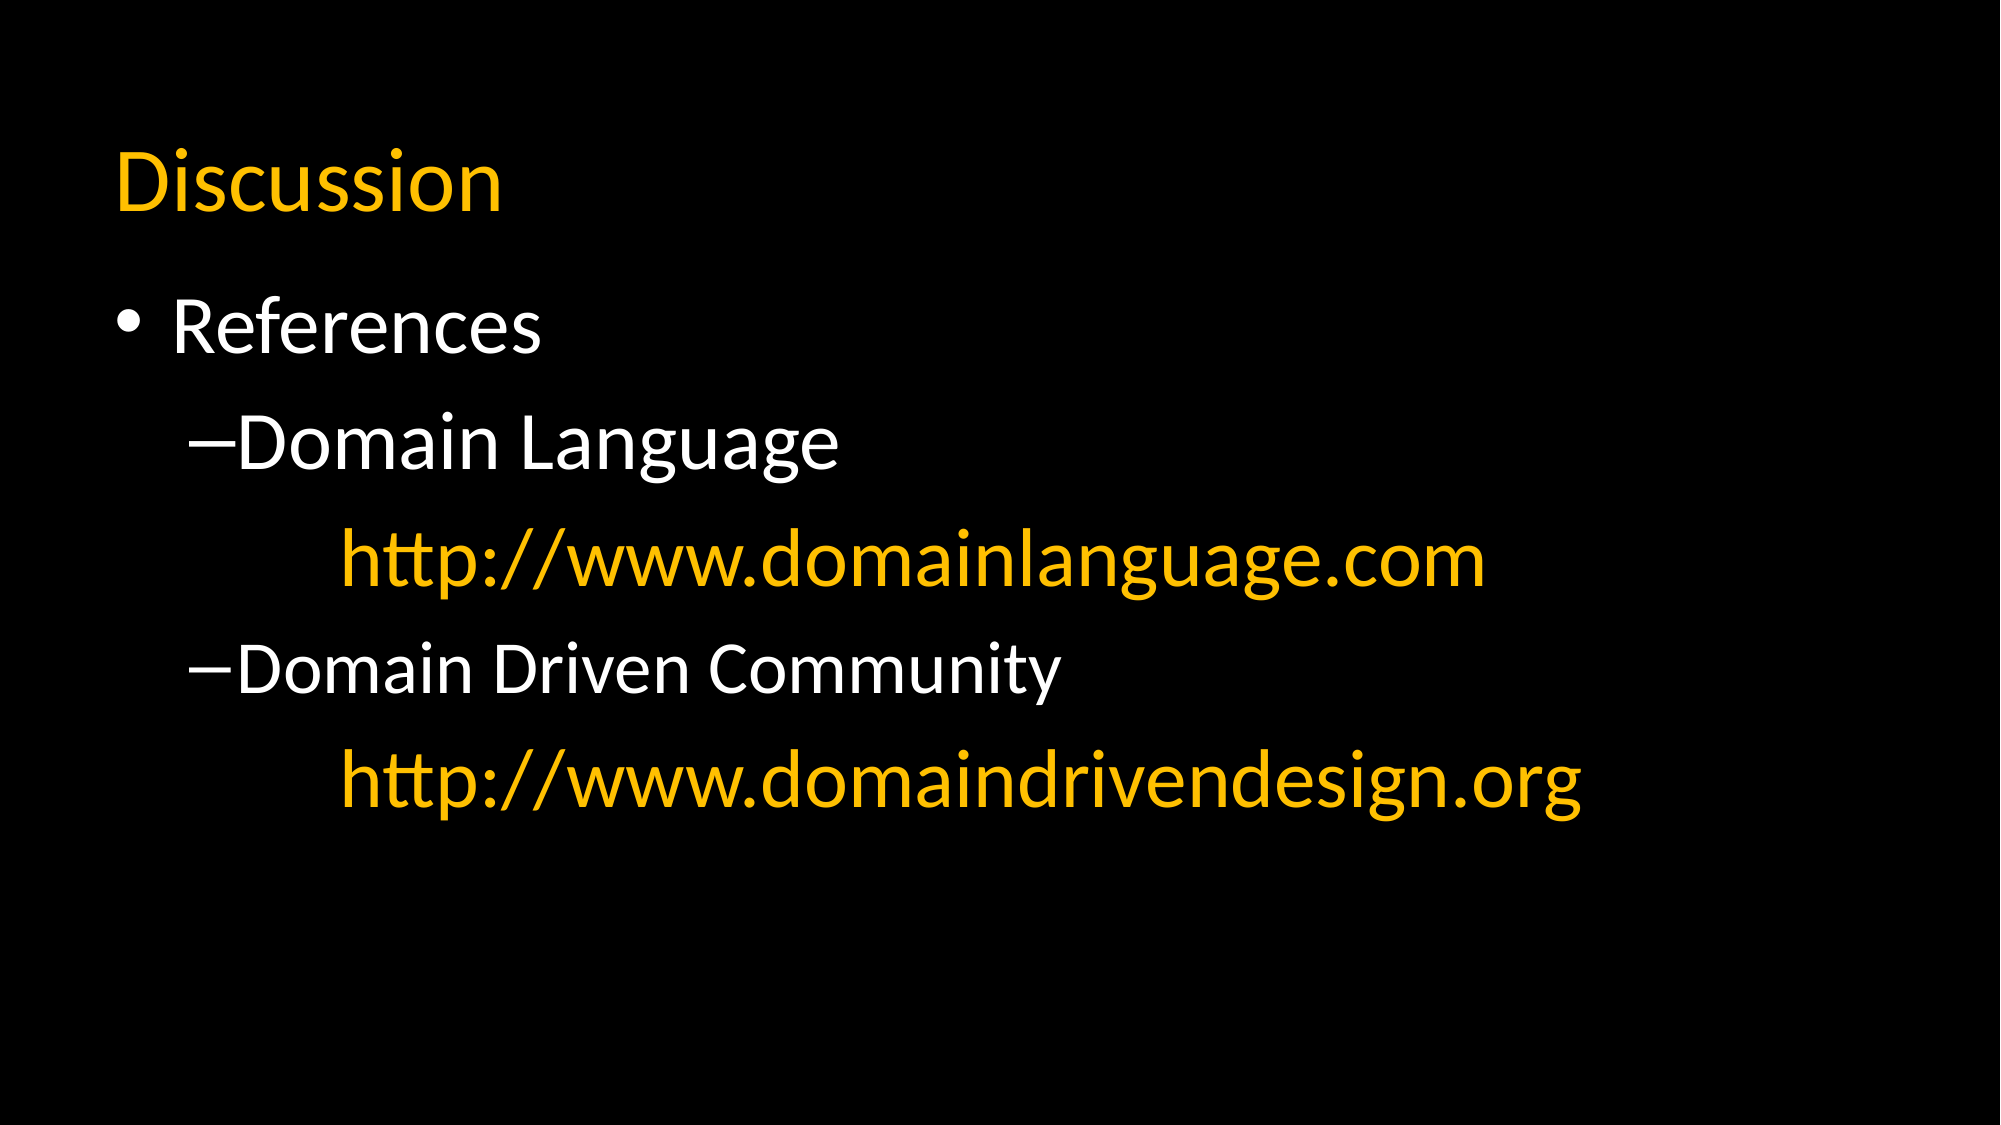

# Discussion
References
Domain Language
	http://www.domainlanguage.com
Domain Driven Community
	http://www.domaindrivendesign.org